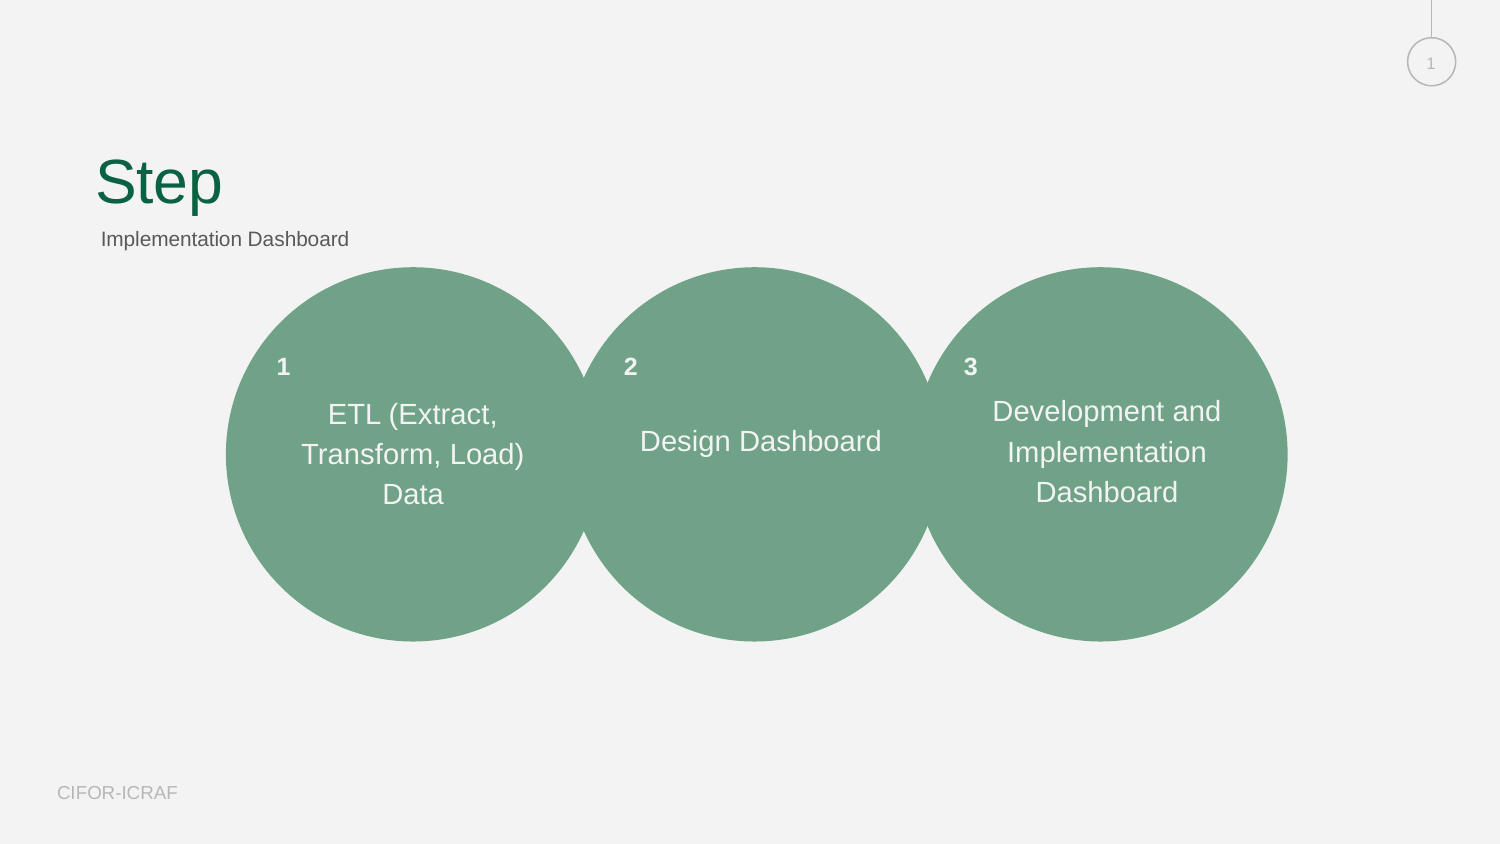

1

Step
Implementation Dashboard

1
2
3
Development and Implementation Dashboard
ETL (Extract, Transform, Load) Data
Design Dashboard
CIFOR-ICRAF